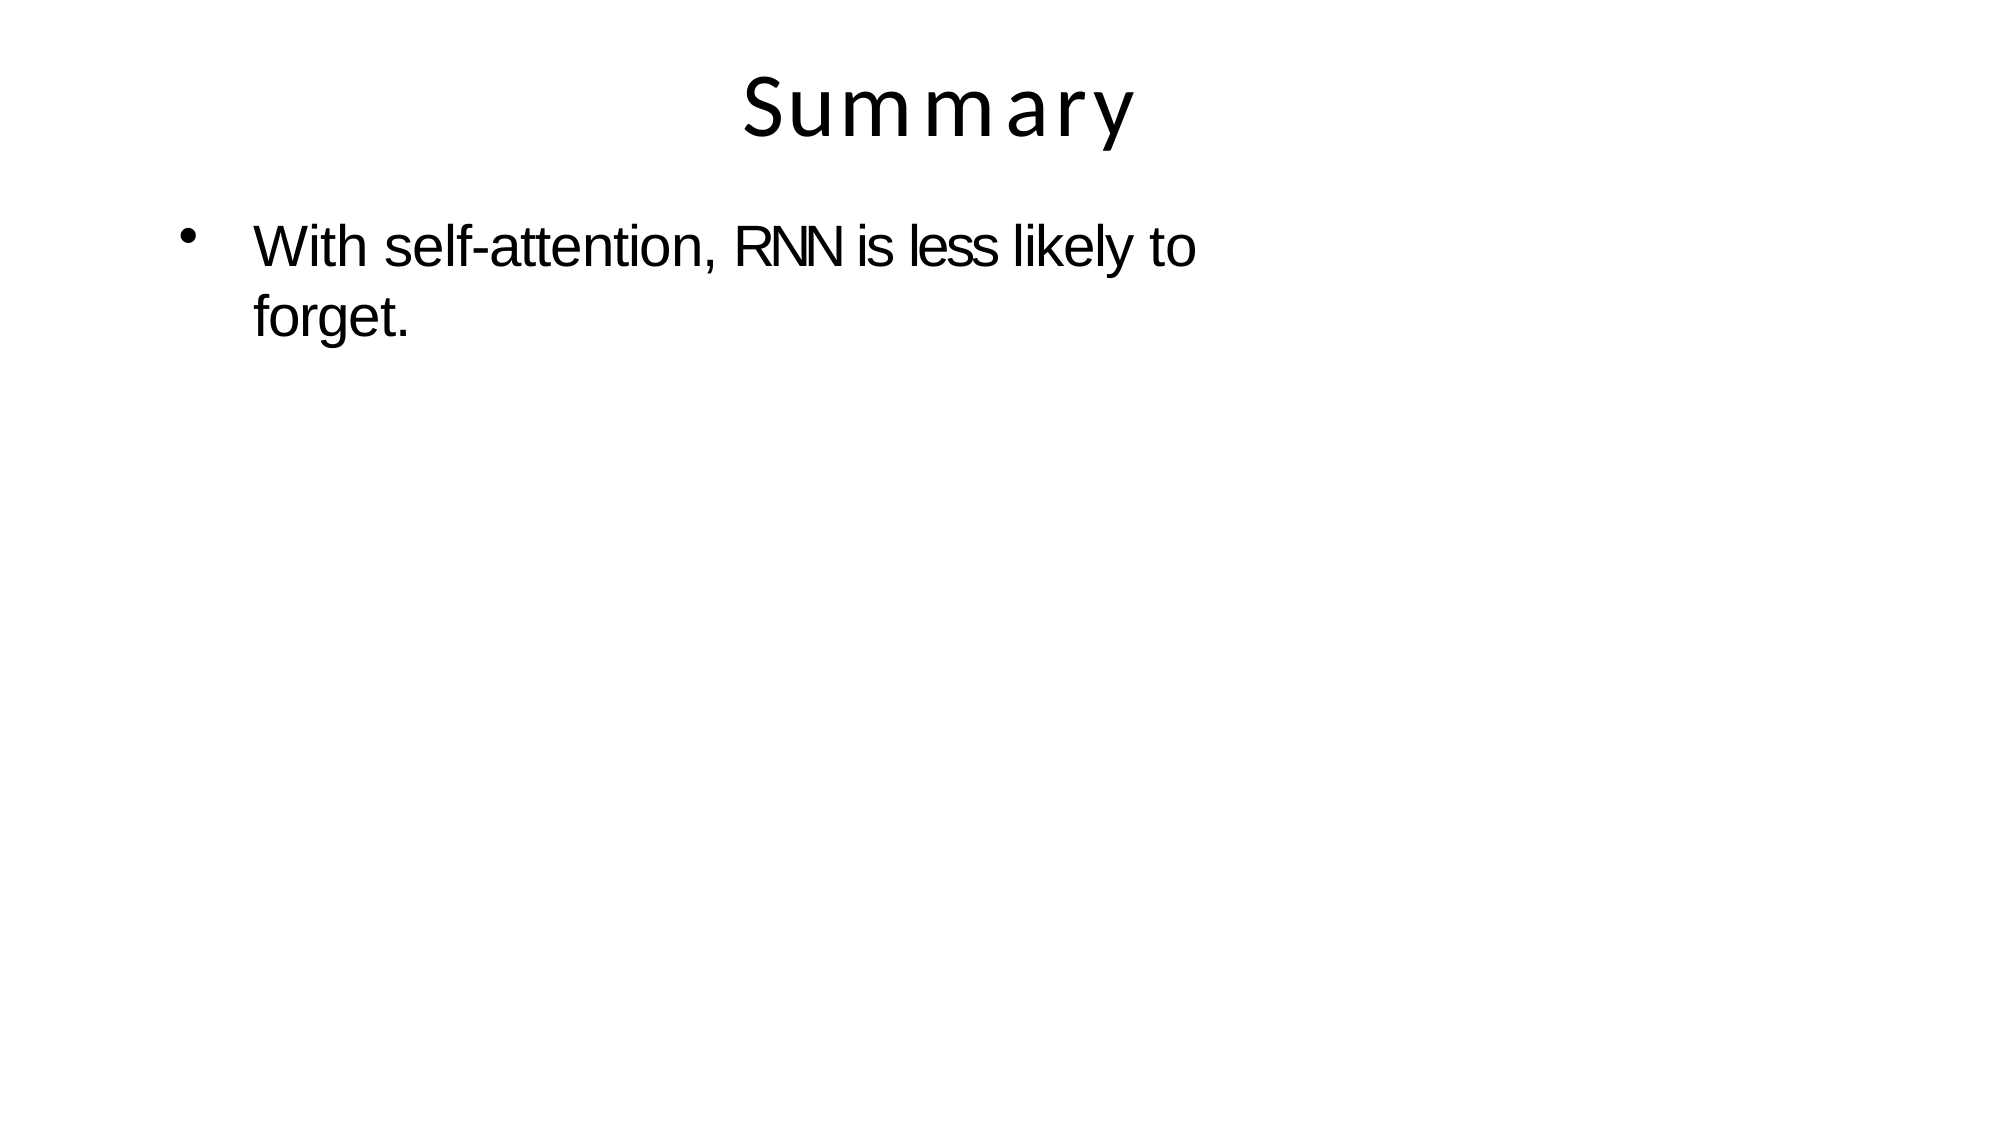

# Summary
With self-attention, RNN is less likely to forget.